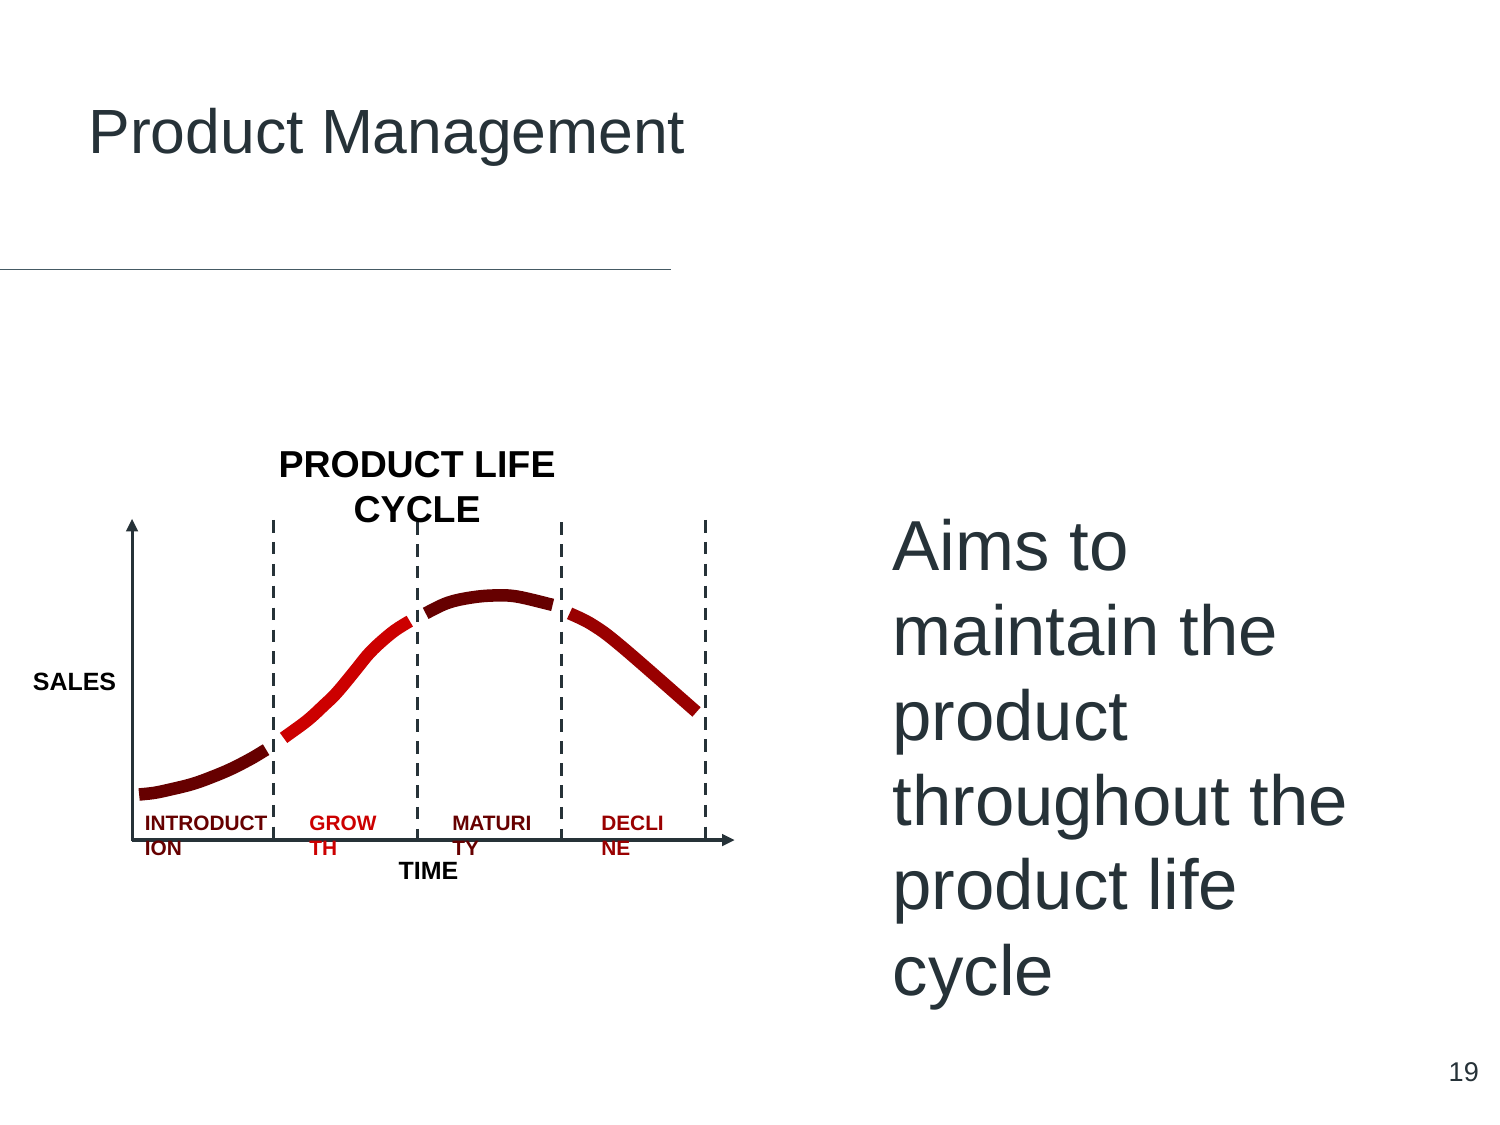

# Product Management
PRODUCT LIFE CYCLE
Aims to maintain the product throughout the product life cycle

SALES

INTRODUCTION
GROWTH
MATURITY
DECLINE
TIME
19